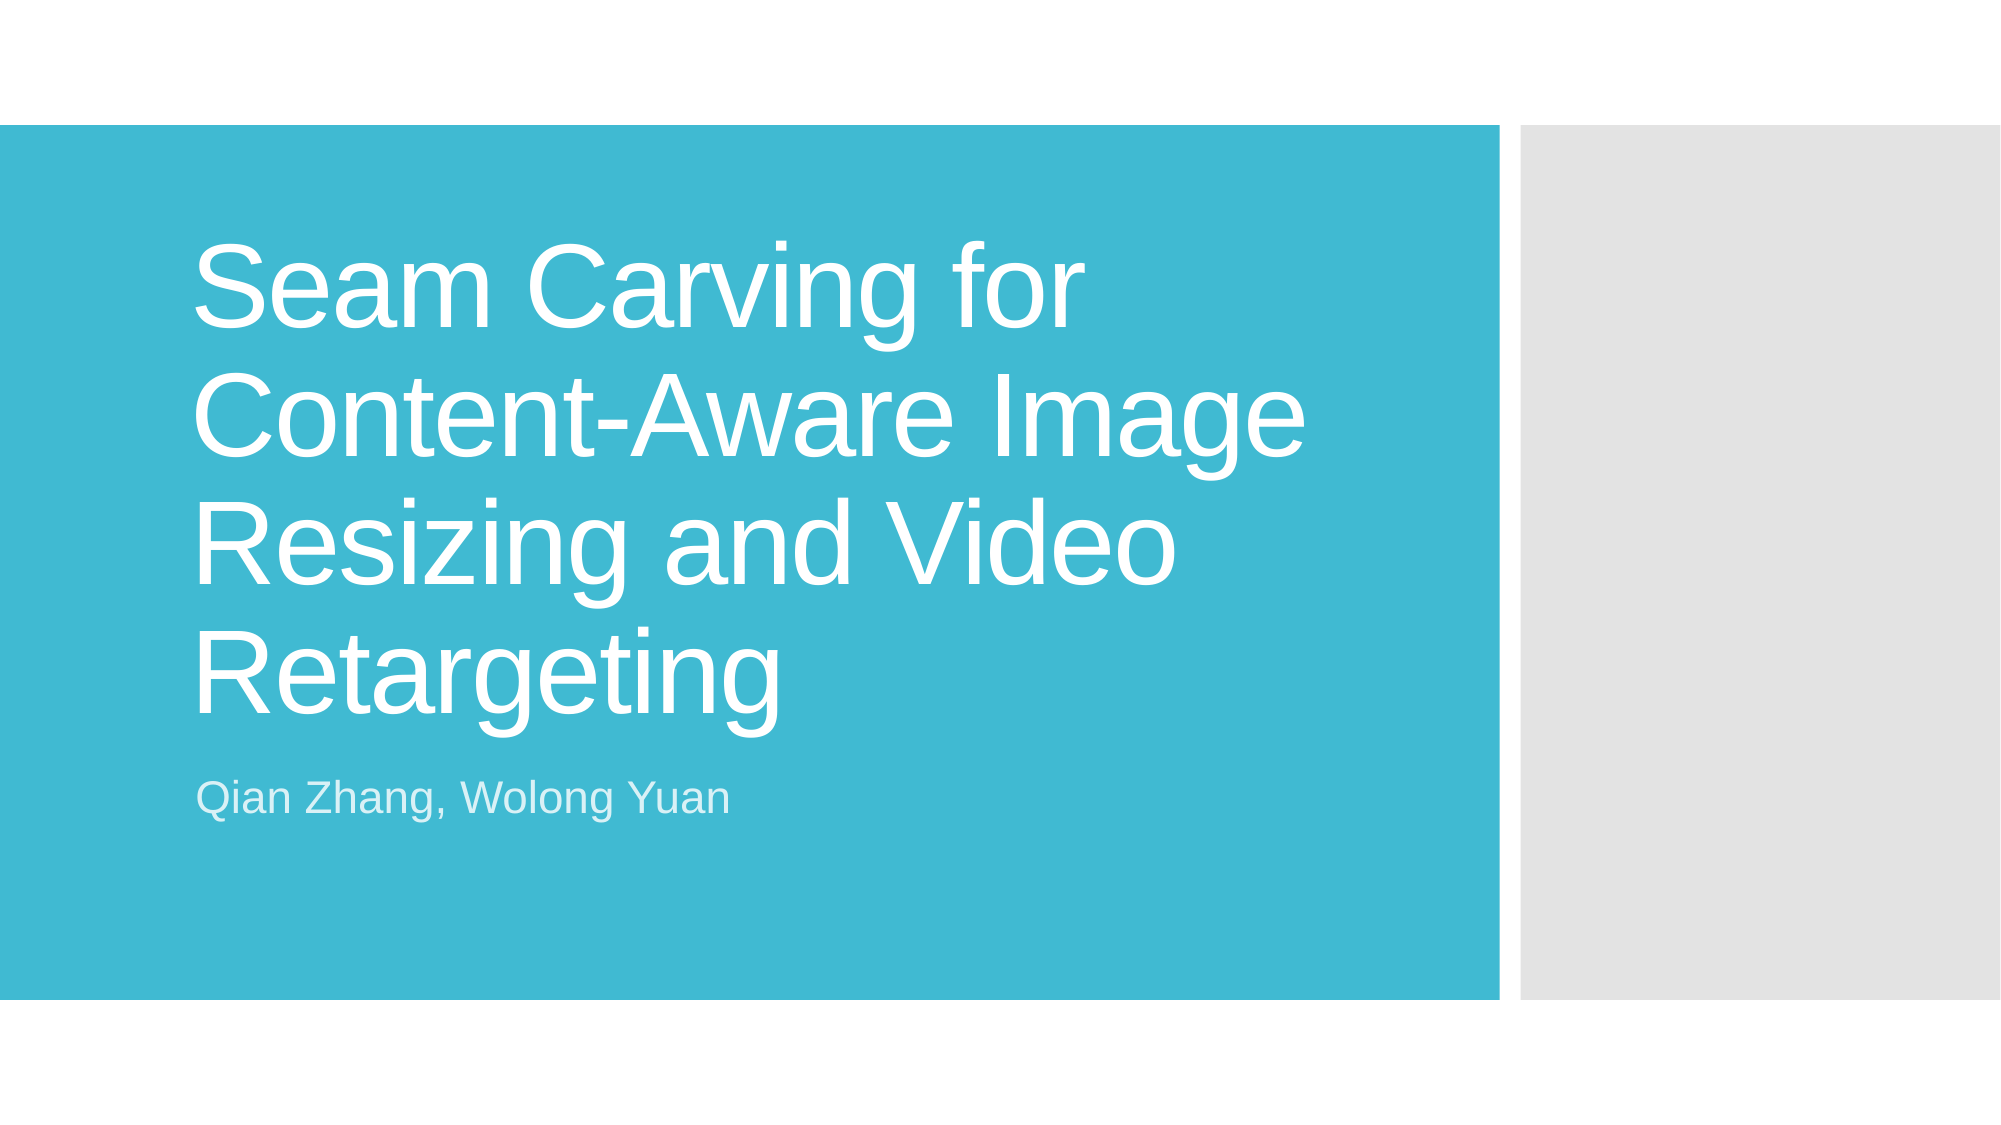

# Seam Carving for Content-Aware Image Resizing and Video Retargeting
Qian Zhang, Wolong Yuan